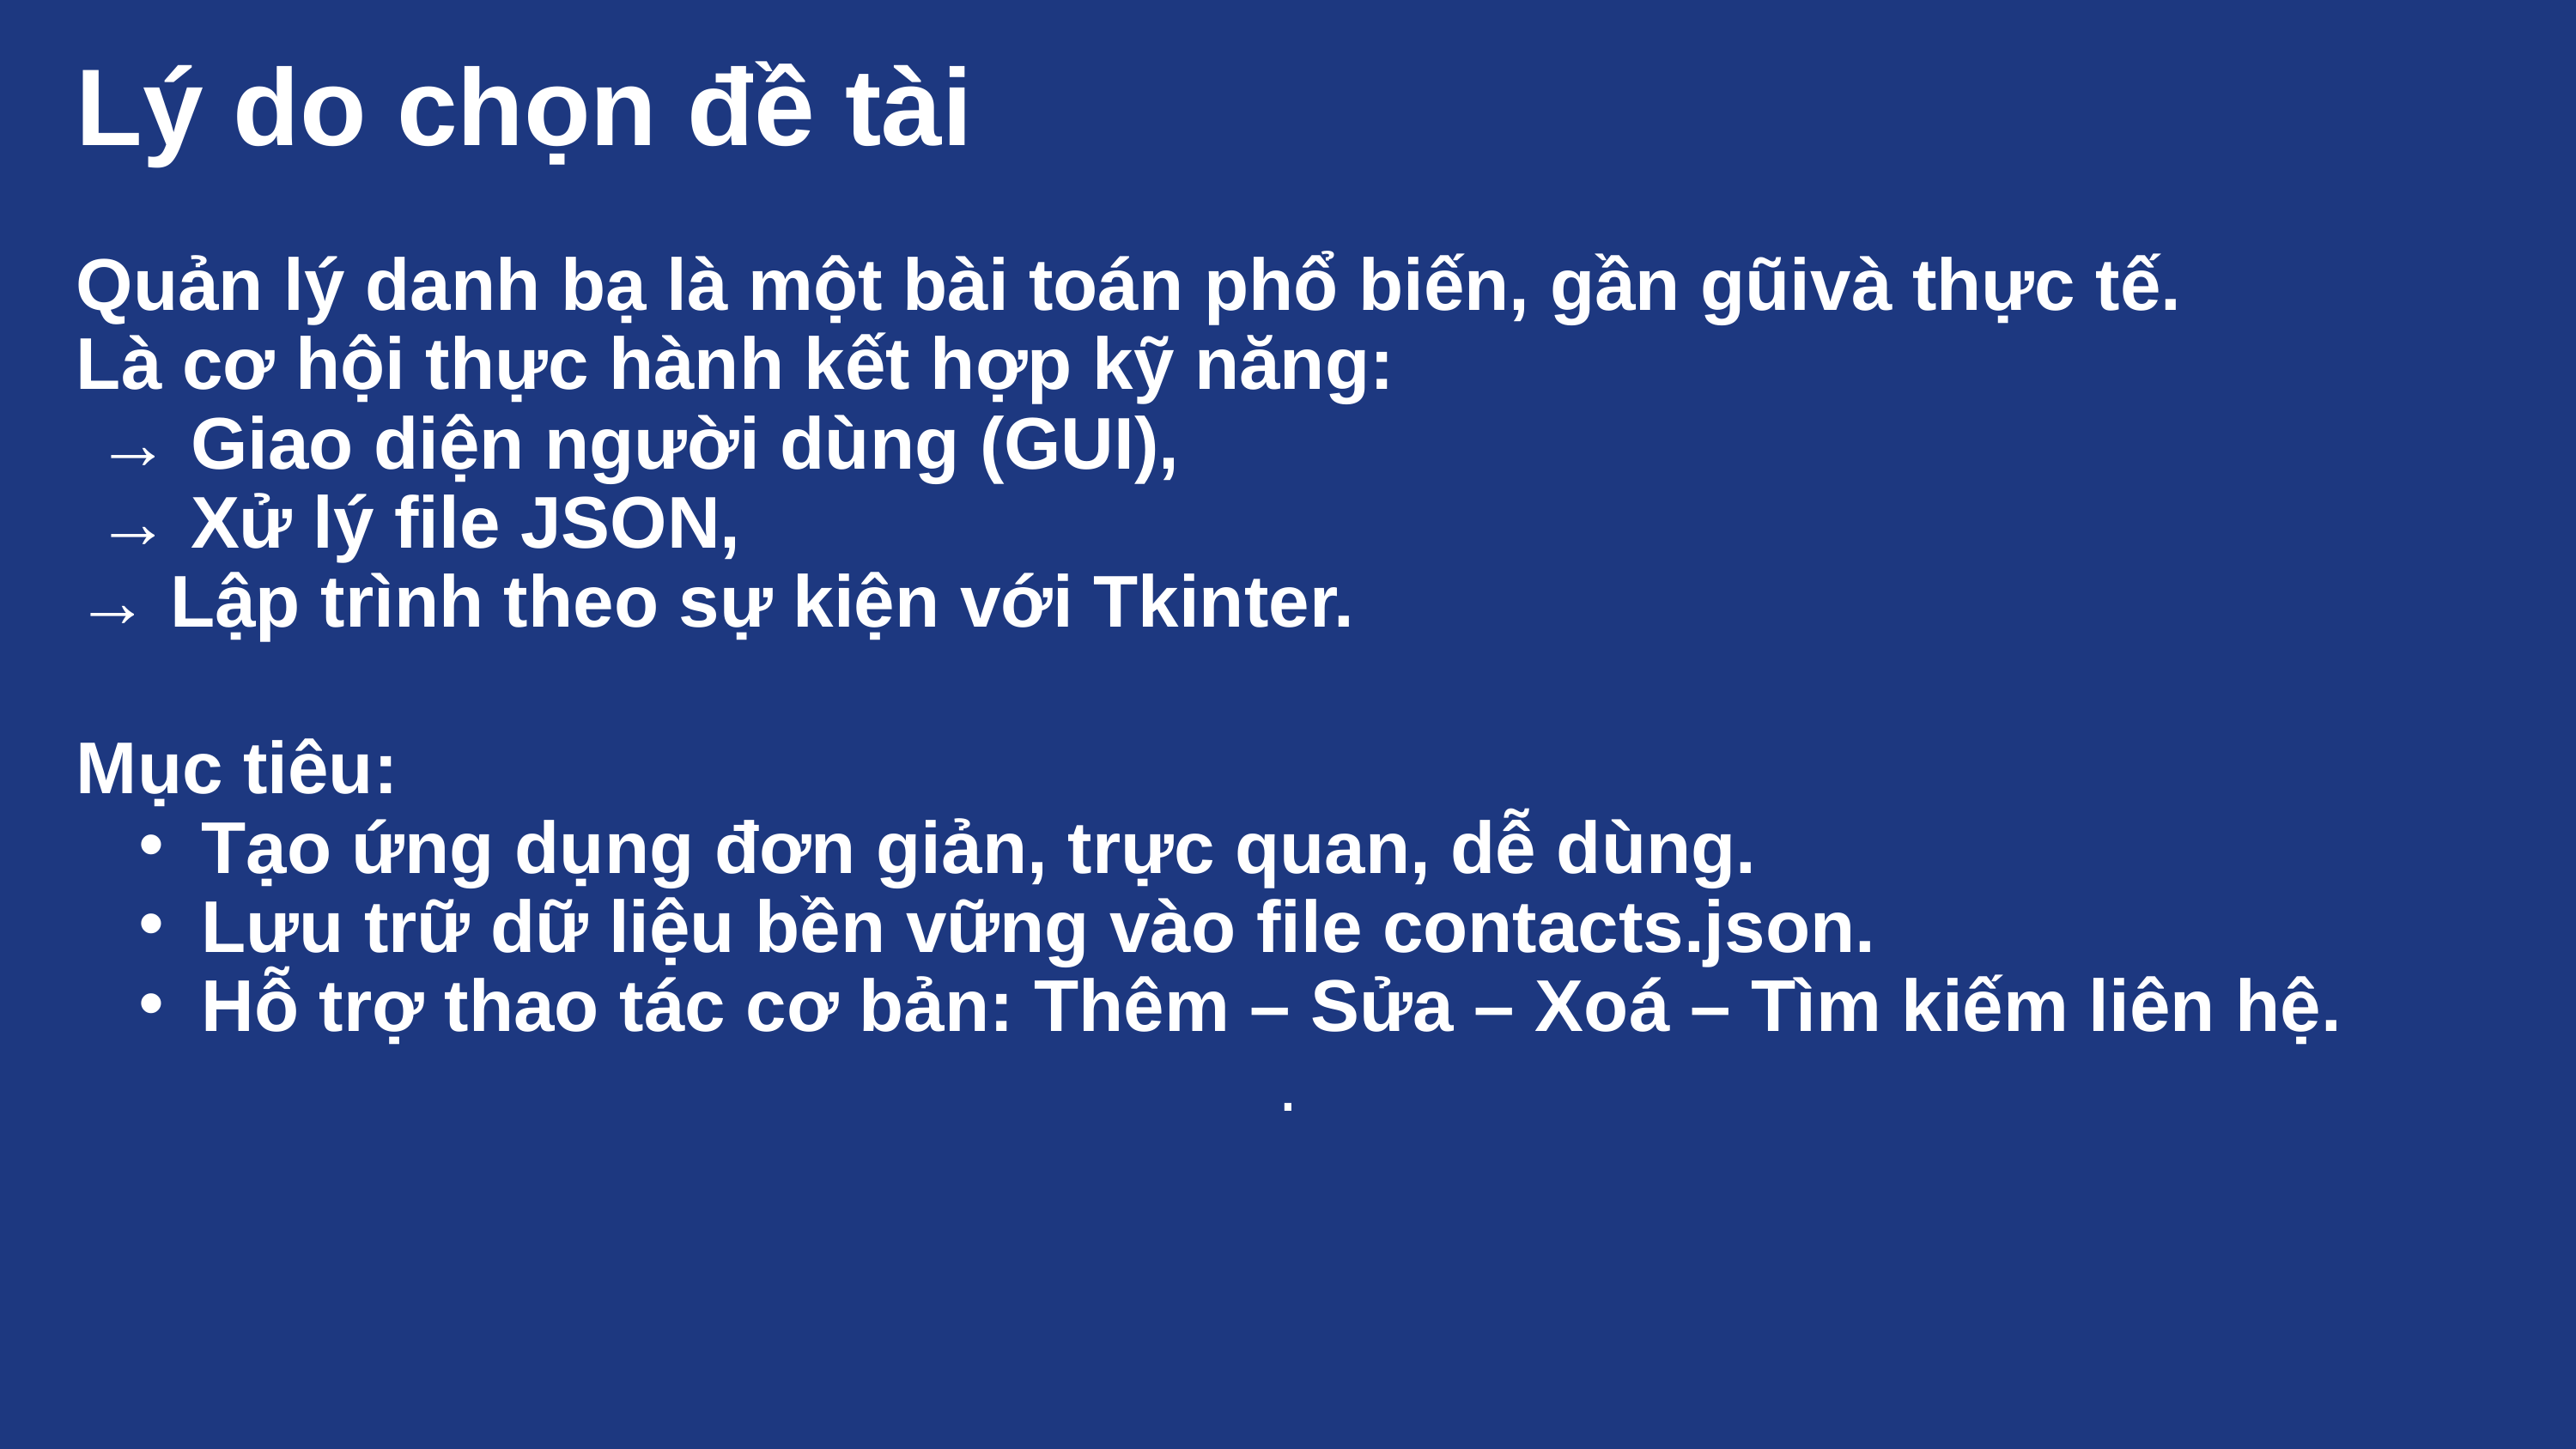

Lý do chọn đề tài
Quản lý danh bạ là một bài toán phổ biến, gần gũivà thực tế.
Là cơ hội thực hành kết hợp kỹ năng:
 → Giao diện người dùng (GUI),
 → Xử lý file JSON,
→ Lập trình theo sự kiện với Tkinter.

Mục tiêu:
Tạo ứng dụng đơn giản, trực quan, dễ dùng.
Lưu trữ dữ liệu bền vững vào file contacts.json.
Hỗ trợ thao tác cơ bản: Thêm – Sửa – Xoá – Tìm kiếm liên hệ.
.